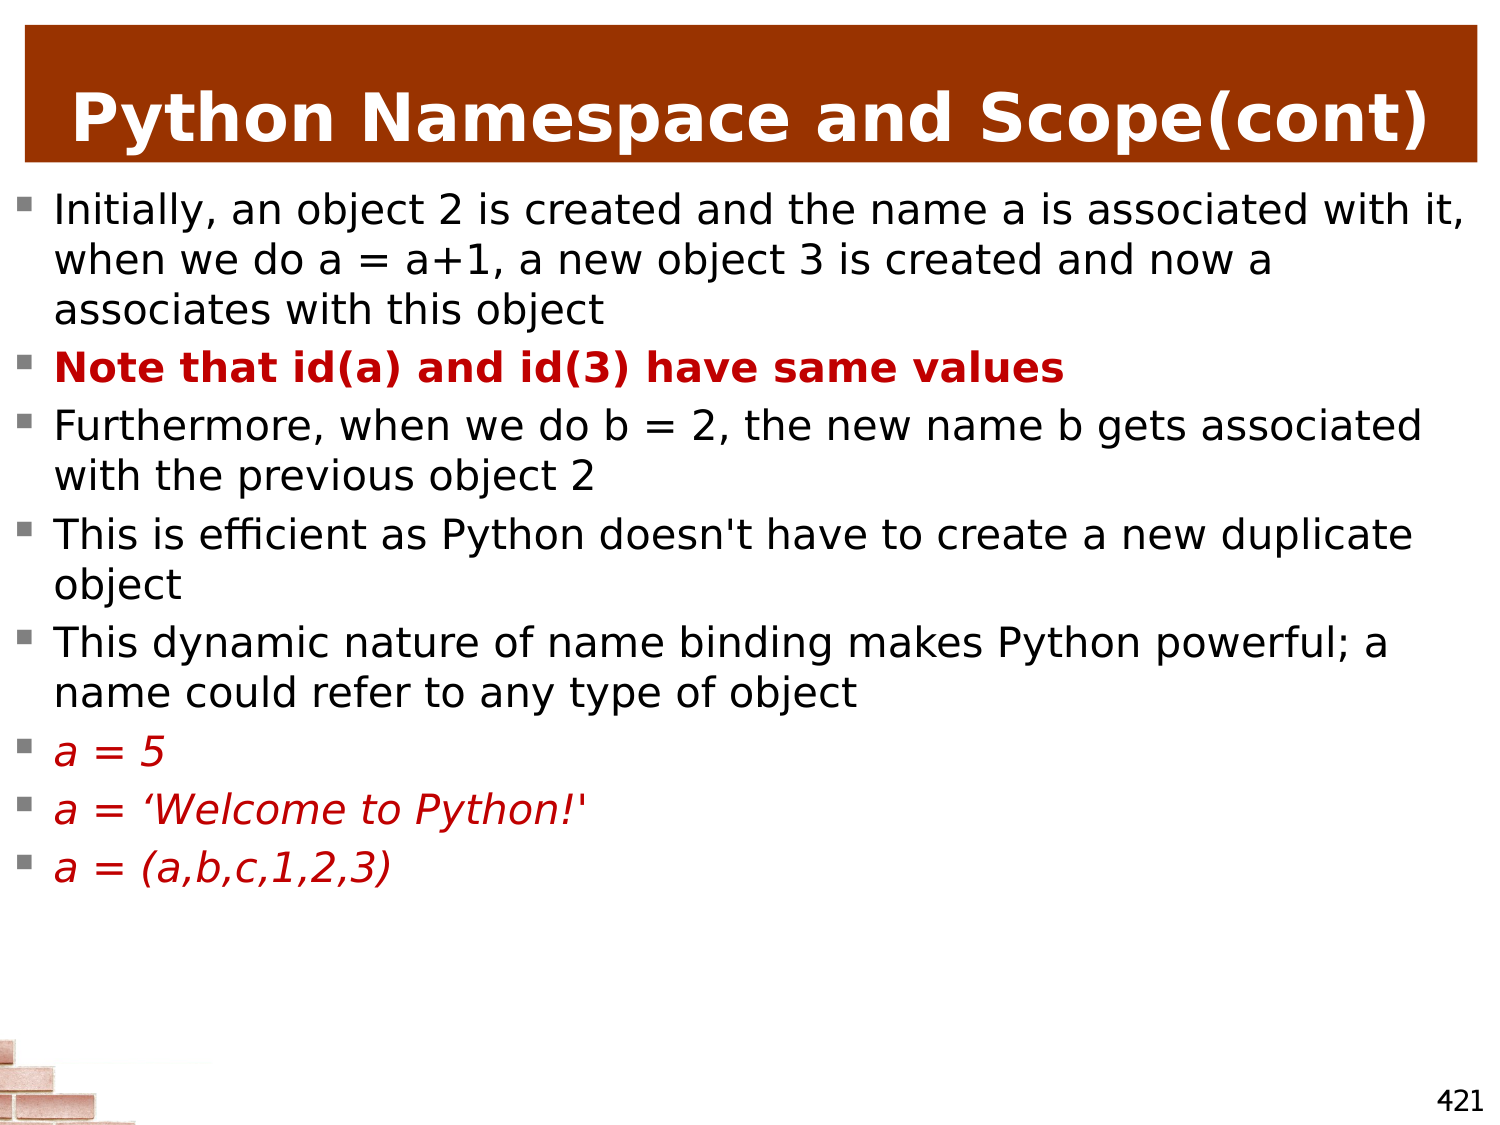

# Python Namespace and Scope(cont)
Initially, an object 2 is created and the name a is associated with it, when we do a = a+1, a new object 3 is created and now a associates with this object
Note that id(a) and id(3) have same values
Furthermore, when we do b = 2, the new name b gets associated with the previous object 2
This is efficient as Python doesn't have to create a new duplicate object
This dynamic nature of name binding makes Python powerful; a name could refer to any type of object
a = 5
a = ‘Welcome to Python!'
a = (a,b,c,1,2,3)

421